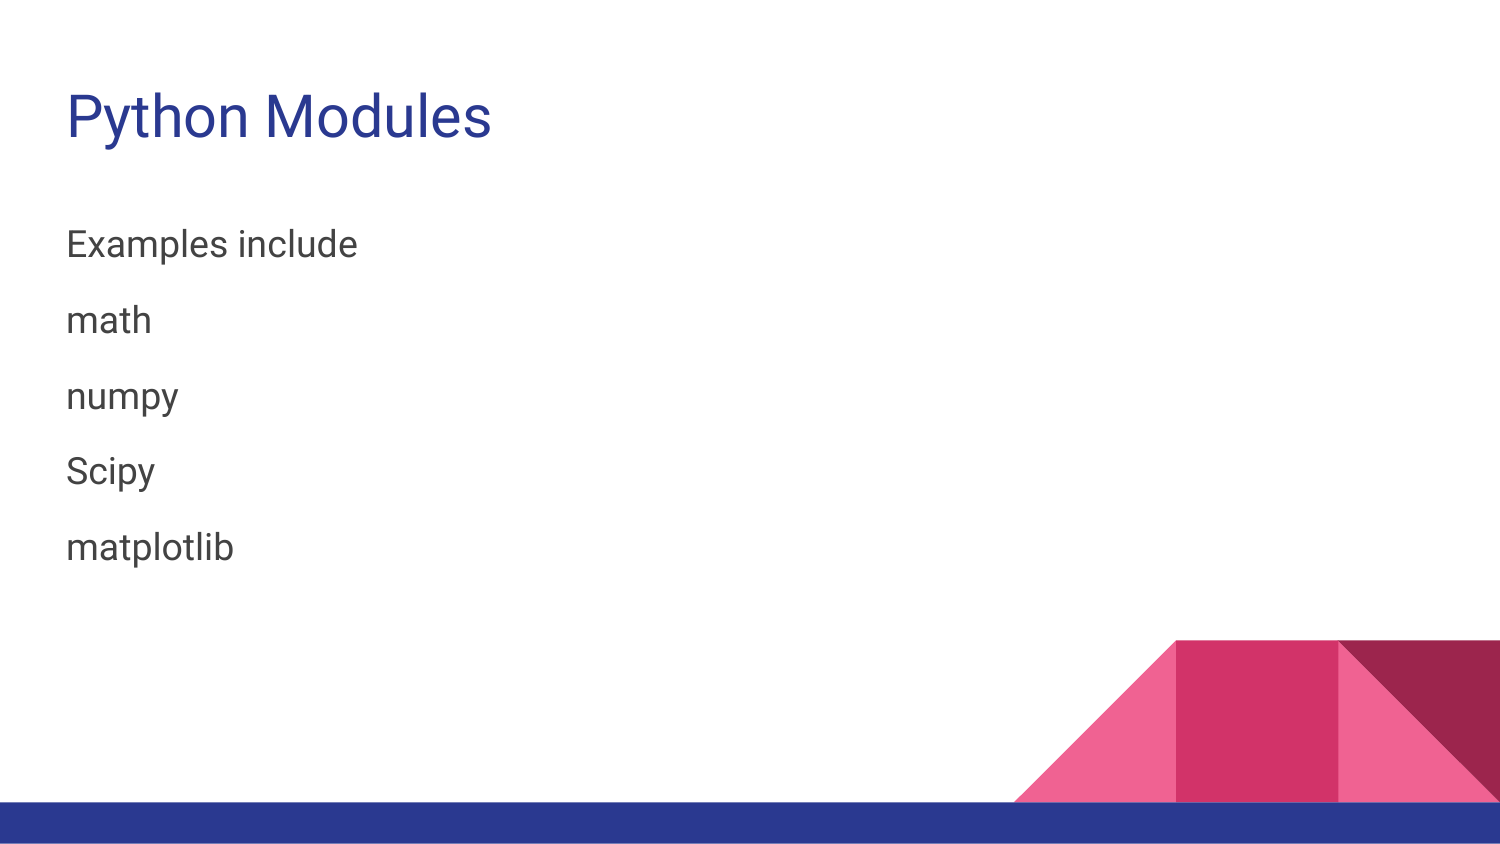

# Python Modules
Examples include
math
numpy
Scipy
matplotlib